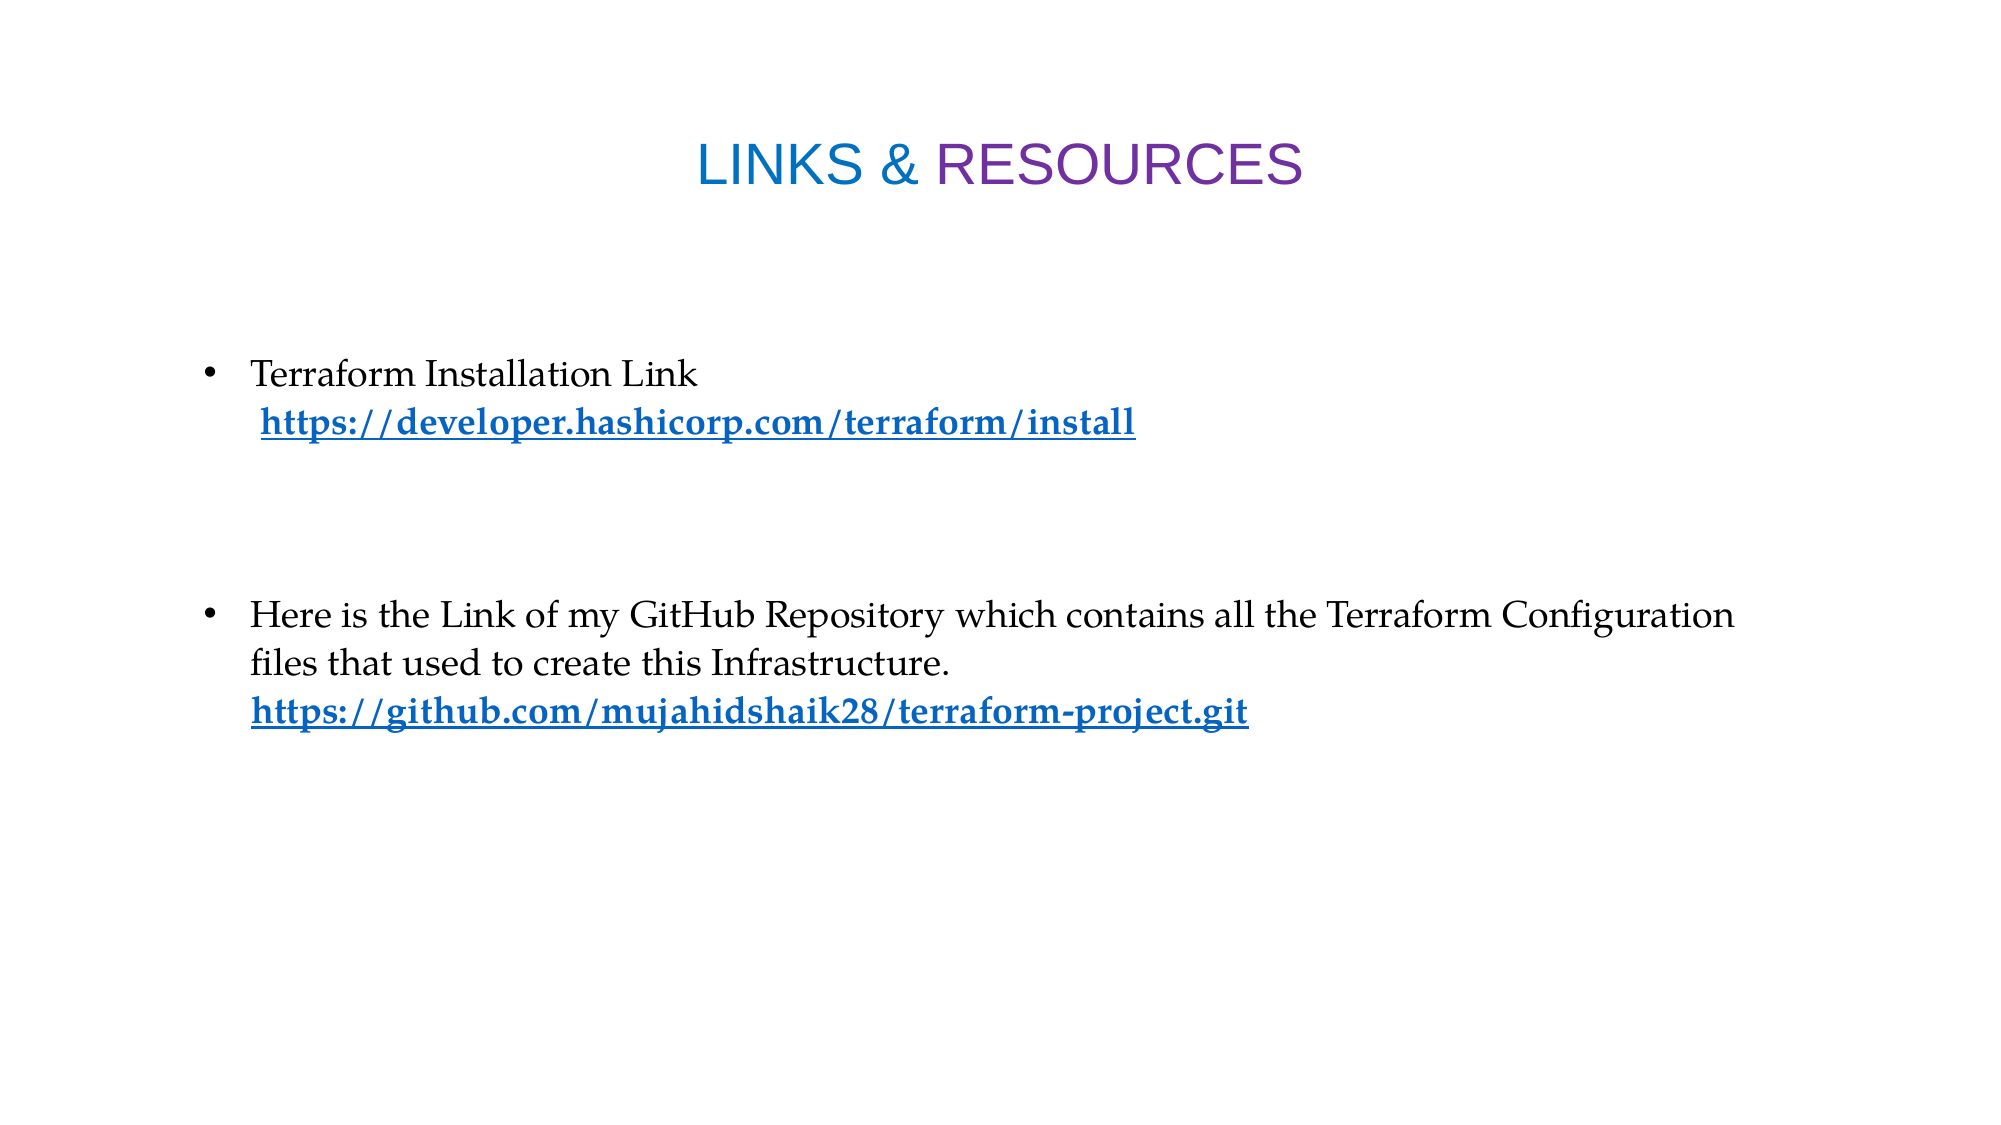

LINKS & RESOURCES
Terraform Installation Link
      https://developer.hashicorp.com/terraform/install

Here is the Link of my GitHub Repository which contains all the Terraform Configuration files that used to create this Infrastructure.
     https://github.com/mujahidshaik28/terraform-project.git